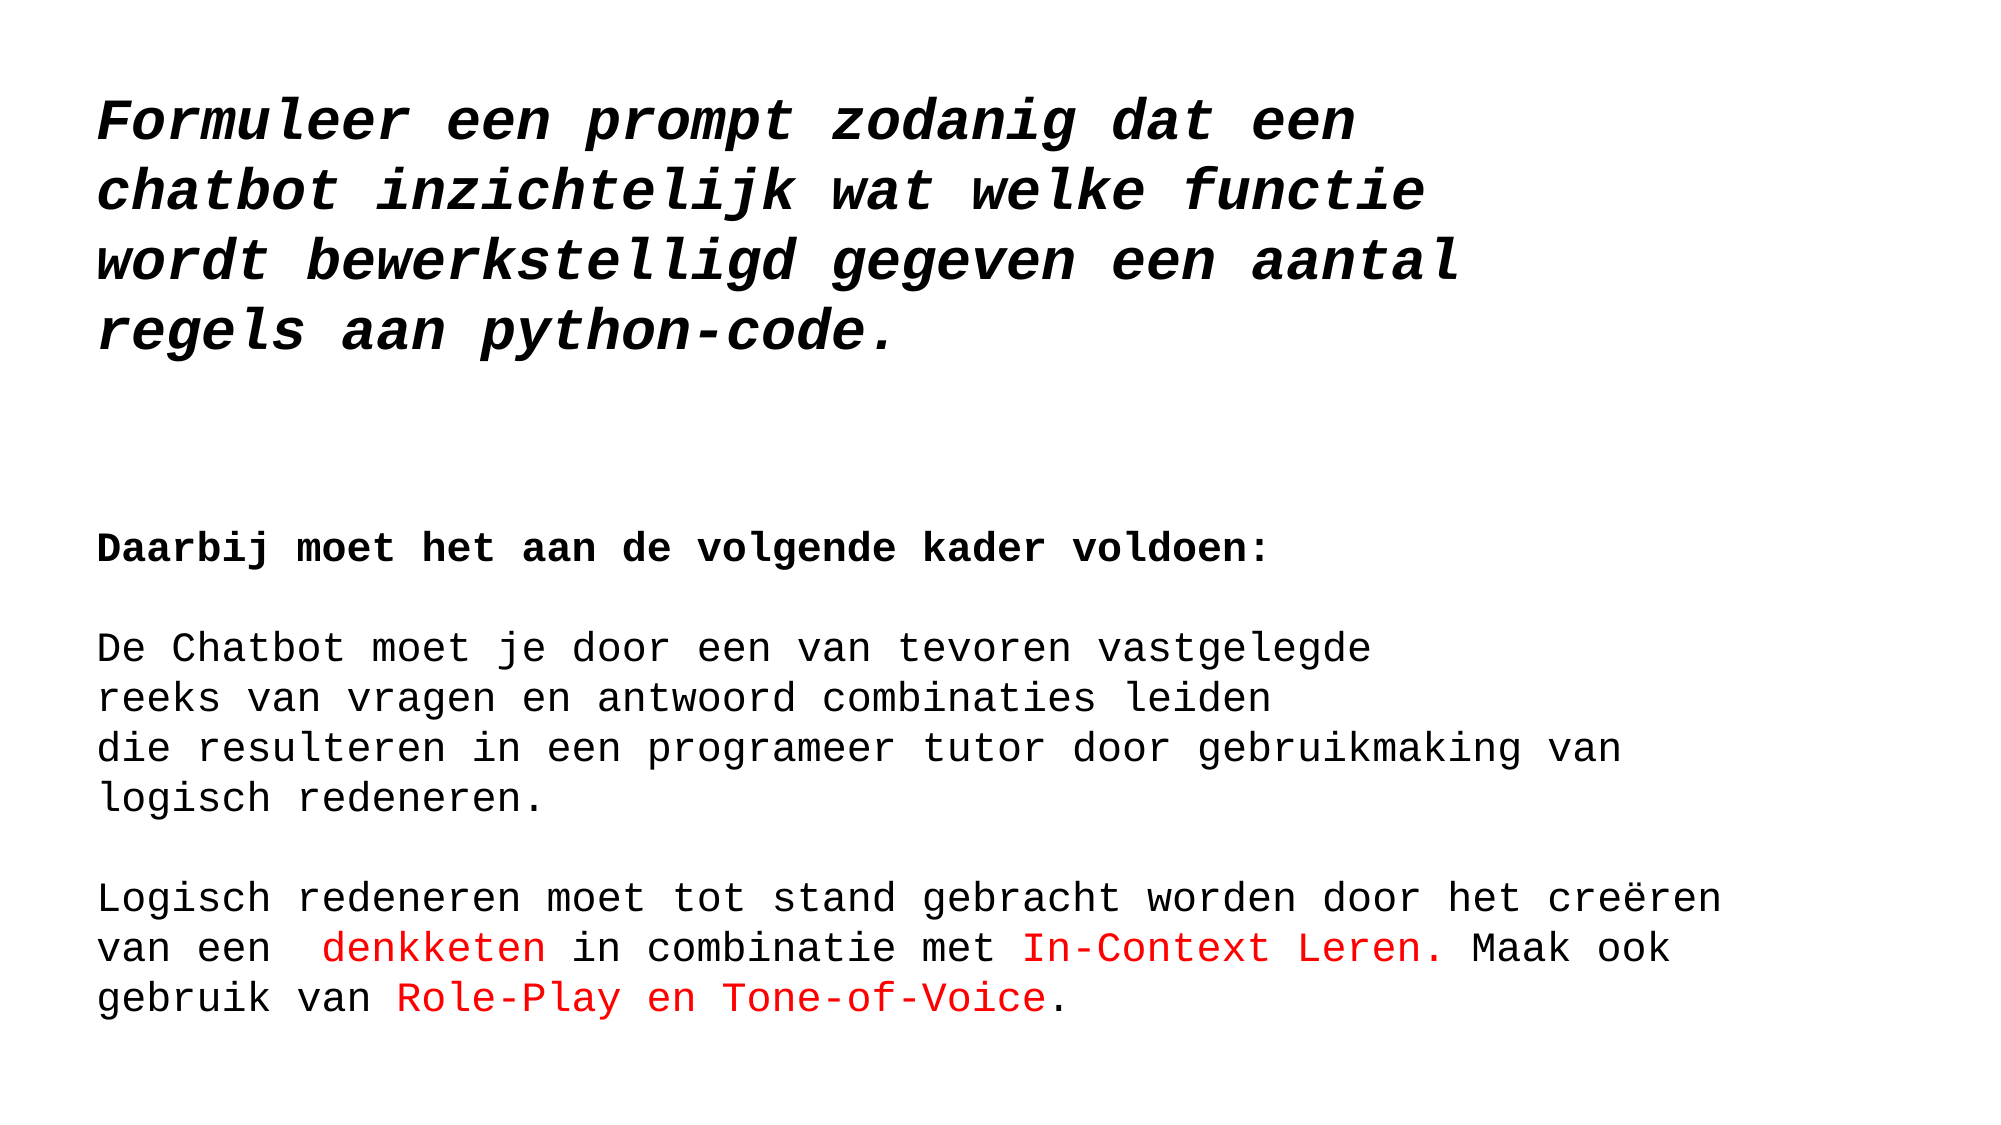

Formuleer een prompt zodanig dat een chatbot inzichtelijk wat welke functie wordt bewerkstelligd gegeven een aantal regels aan python-code.
Daarbij moet het aan de volgende kader voldoen:

De Chatbot moet je door een van tevoren vastgelegde
reeks van vragen en antwoord combinaties leiden
die resulteren in een programeer tutor door gebruikmaking van logisch redeneren.

Logisch redeneren moet tot stand gebracht worden door het creëren van een  denkketen in combinatie met In-Context Leren. Maak ook gebruik van Role-Play en Tone-of-Voice.